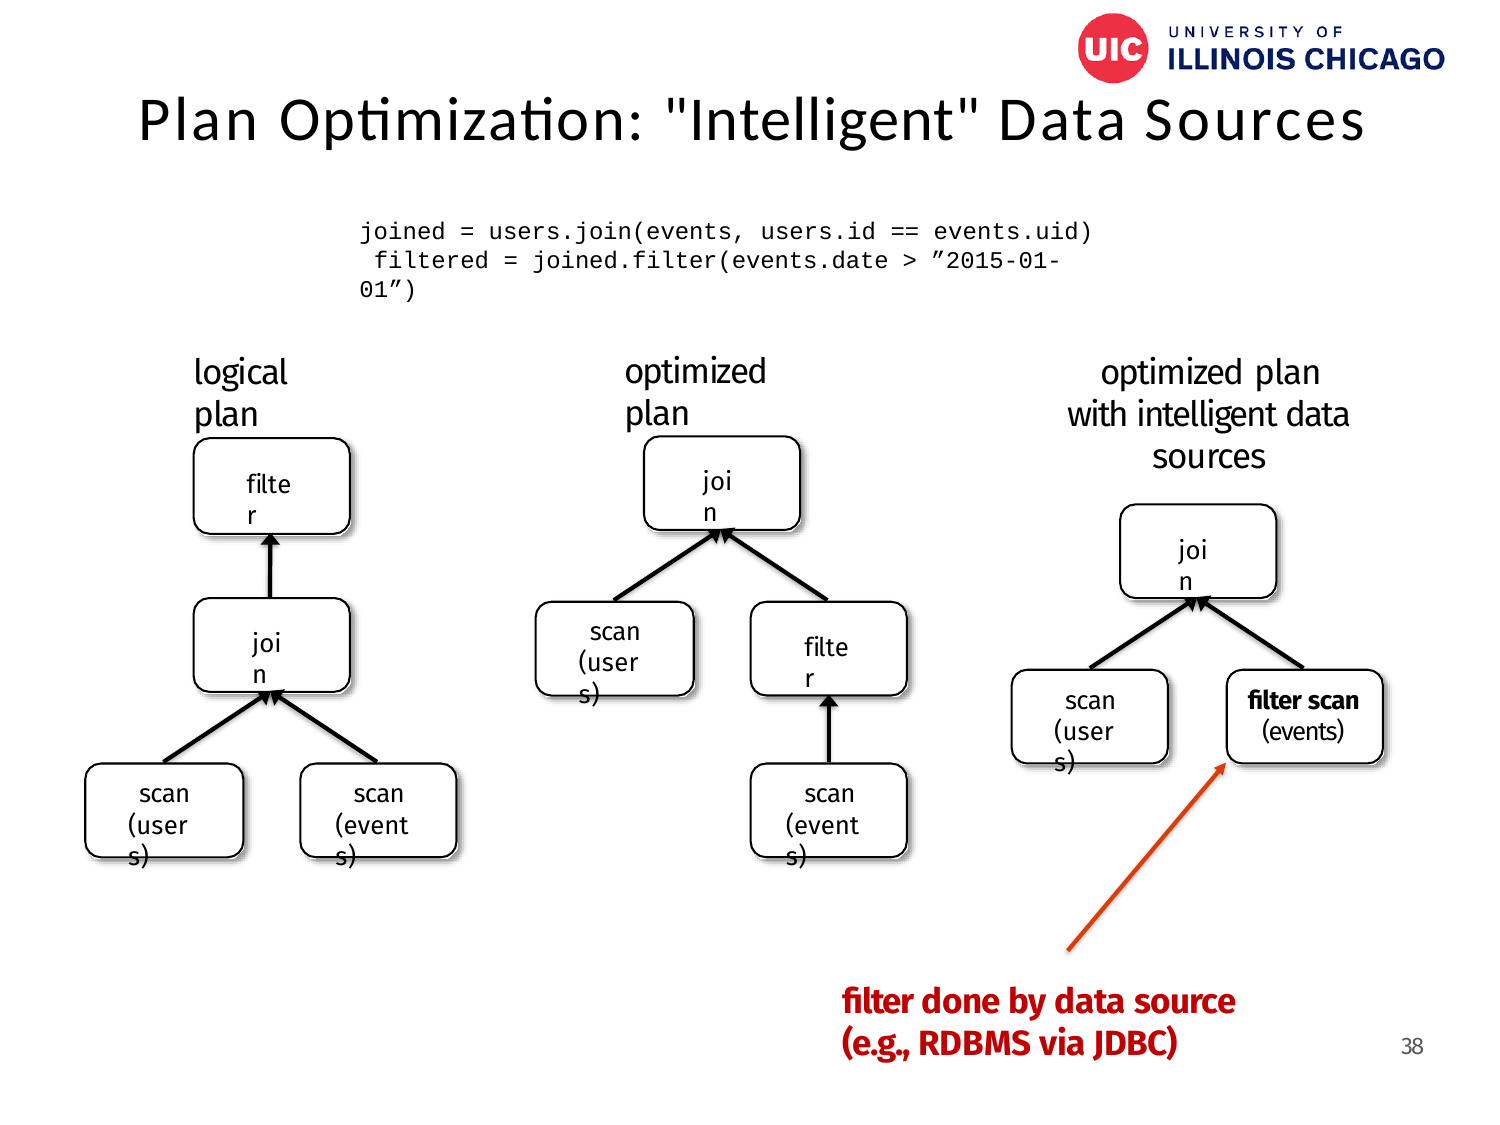

# Plan Optimization: "Intelligent" Data Sources
joined = users.join(events, users.id == events.uid)  filtered = joined.filter(events.date > ”2015-01-01”)
optimized plan
logical plan
optimized plan
with intelligent data sources

join
filter

join

scan  (users)
join
filter

scan  (users)
filter scan
(events)

scan  (users)
scan  (events)
scan  (events)
filter done by data source  (e.g., RDBMS via JDBC)
38